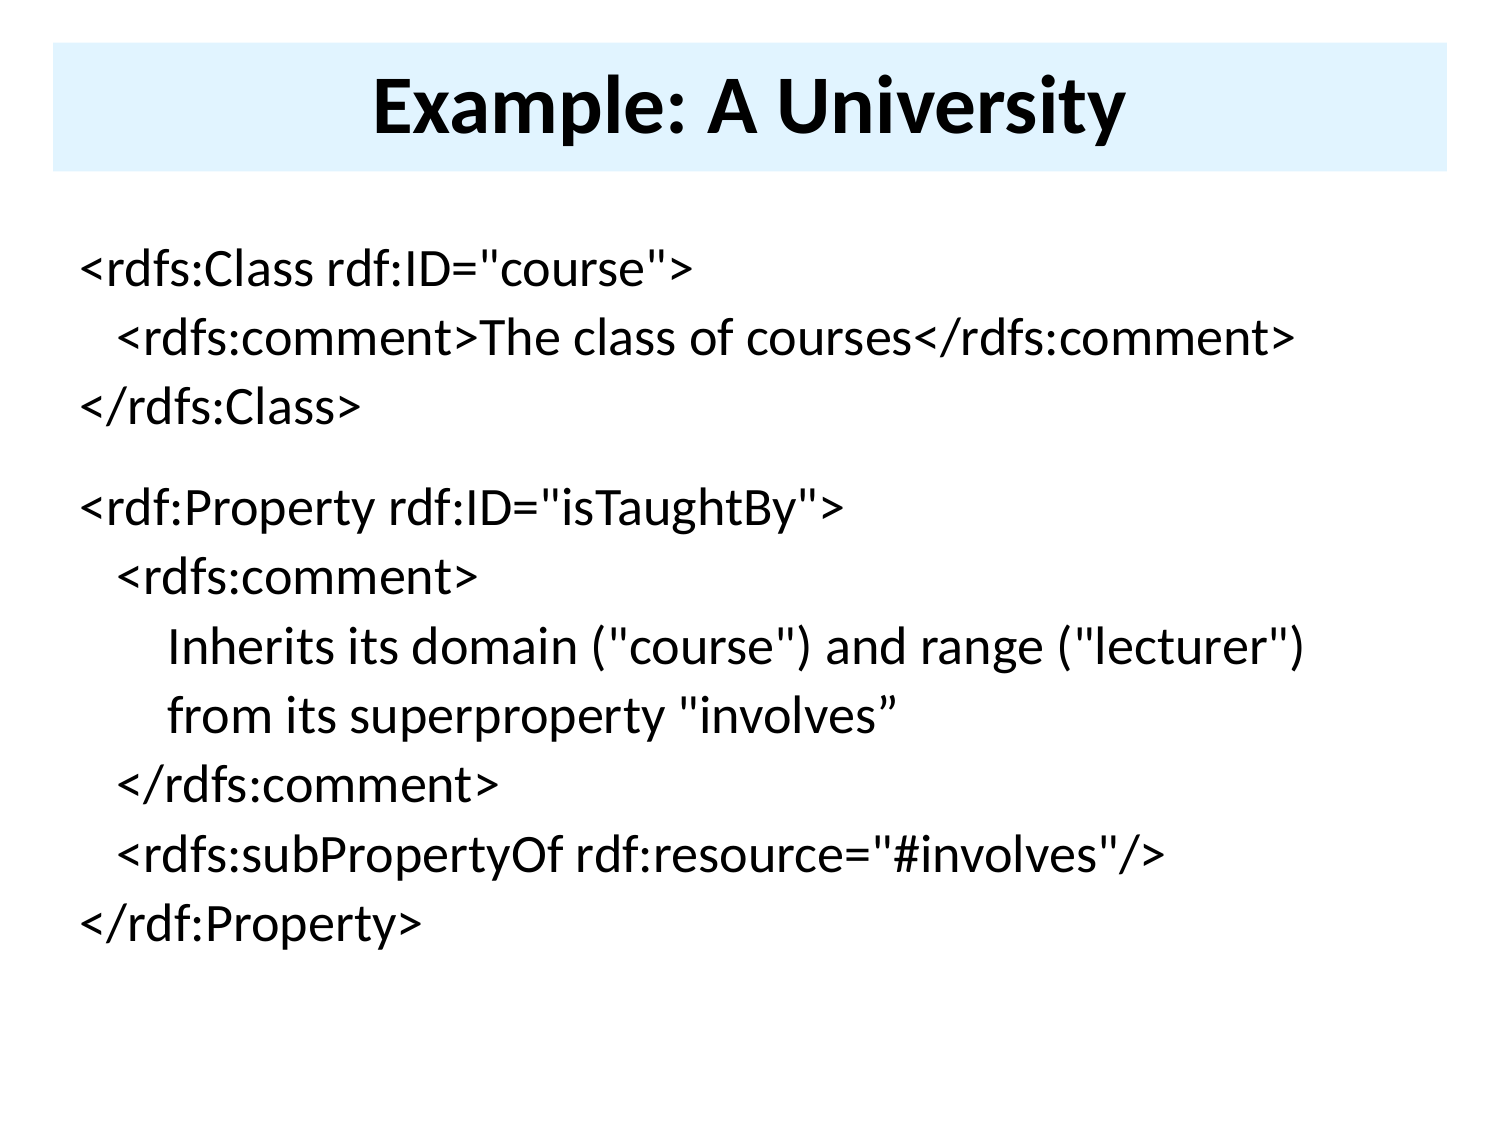

# Example: A University
<rdfs:Class rdf:ID="course">
   <rdfs:comment>The class of courses</rdfs:comment>
</rdfs:Class>

<rdf:Property rdf:ID="isTaughtBy">
   <rdfs:comment>
	Inherits its domain ("course") and range ("lecturer")
	from its superproperty "involves”
   </rdfs:comment>
   <rdfs:subPropertyOf rdf:resource="#involves"/>
</rdf:Property>